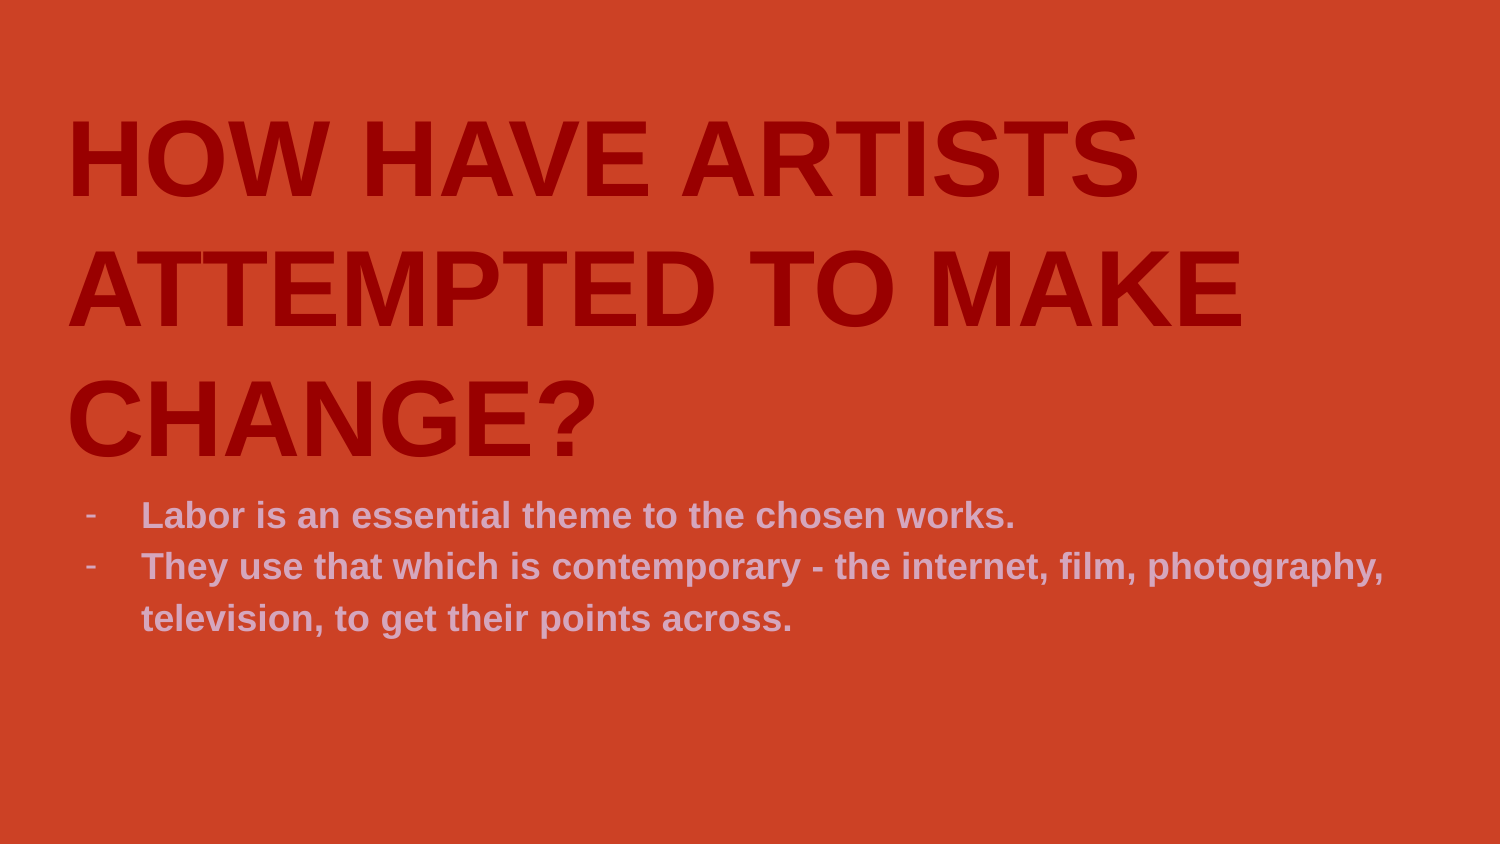

# HOW HAVE ARTISTS ATTEMPTED TO MAKE CHANGE?

Labor is an essential theme to the chosen works.
They use that which is contemporary - the internet, film, photography, television, to get their points across.